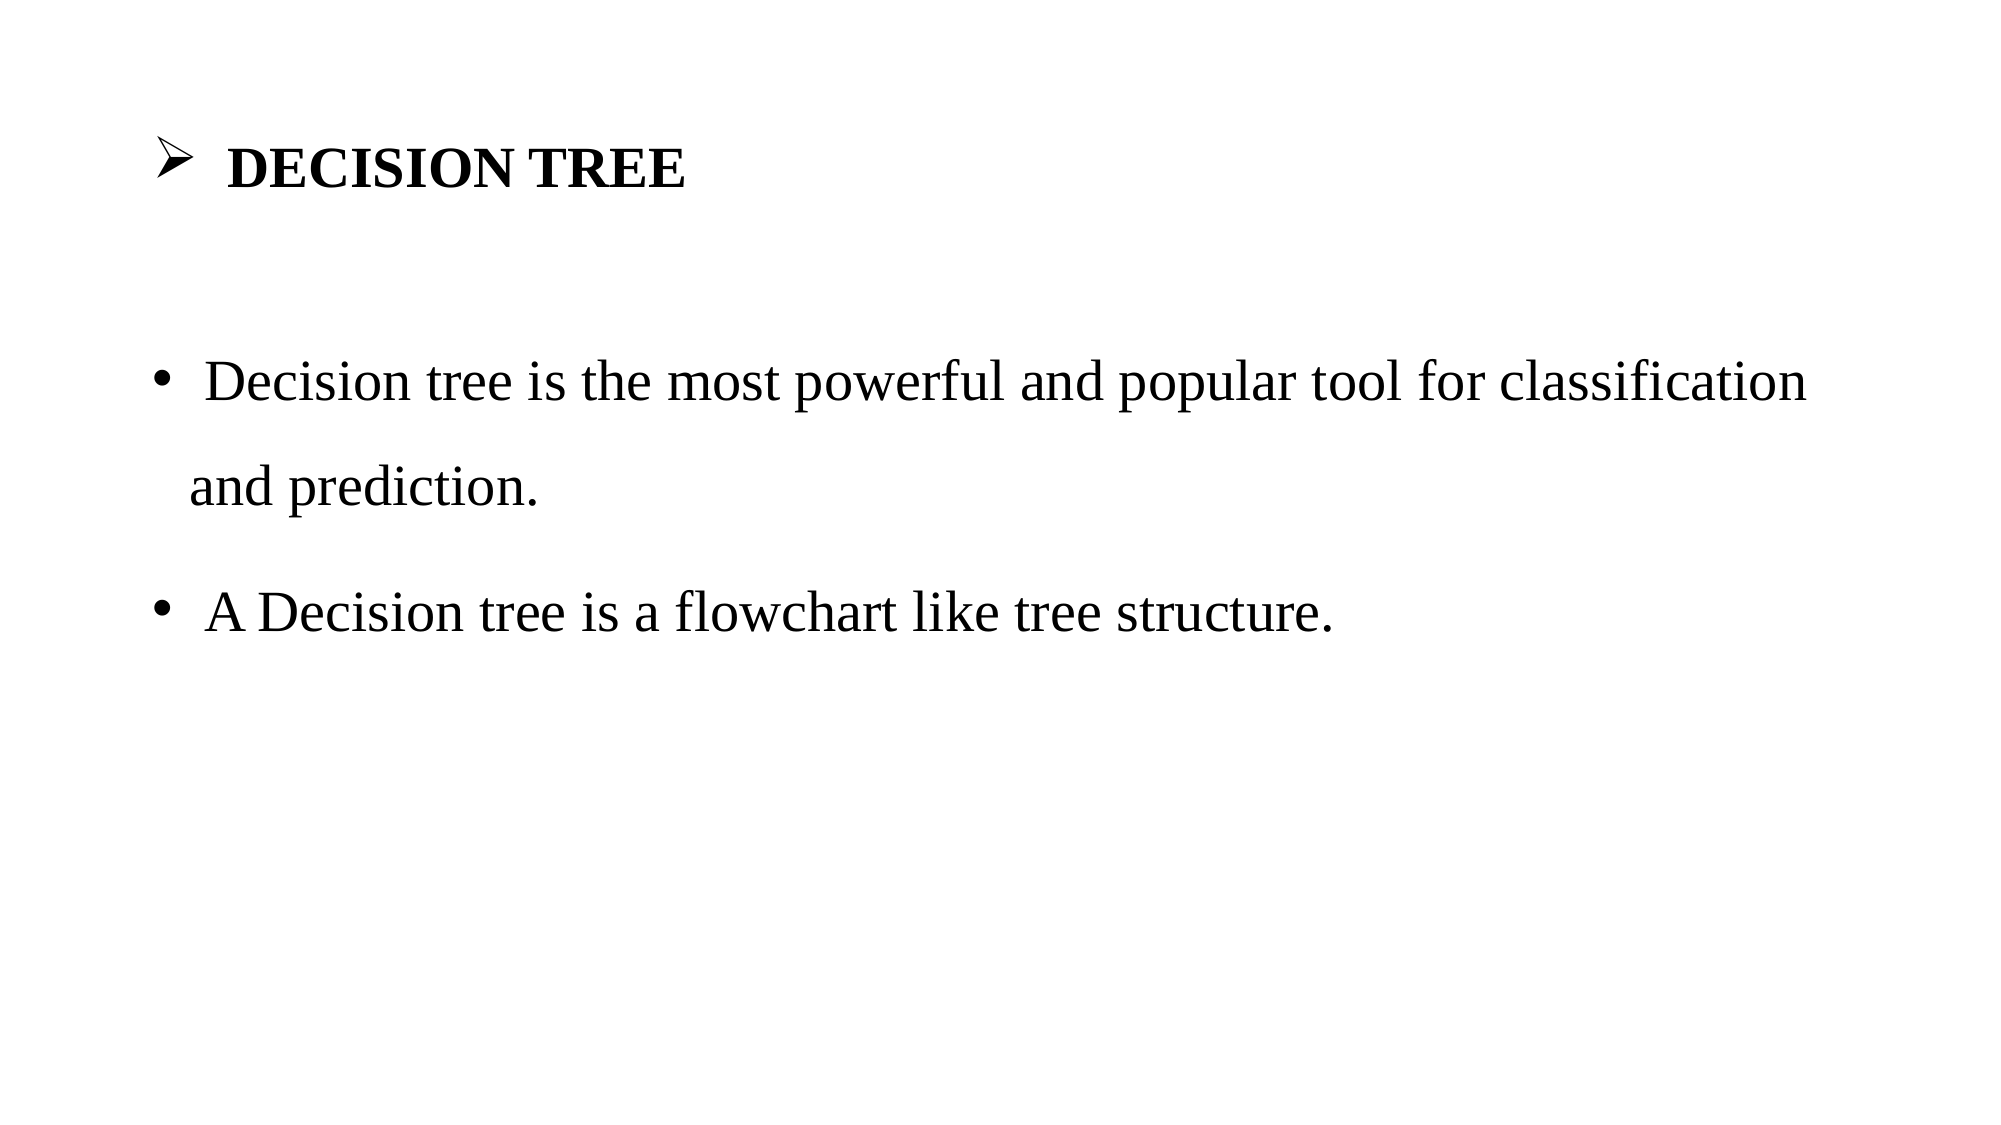

# DECISION TREE
 Decision tree is the most powerful and popular tool for classification and prediction.
 A Decision tree is a flowchart like tree structure.